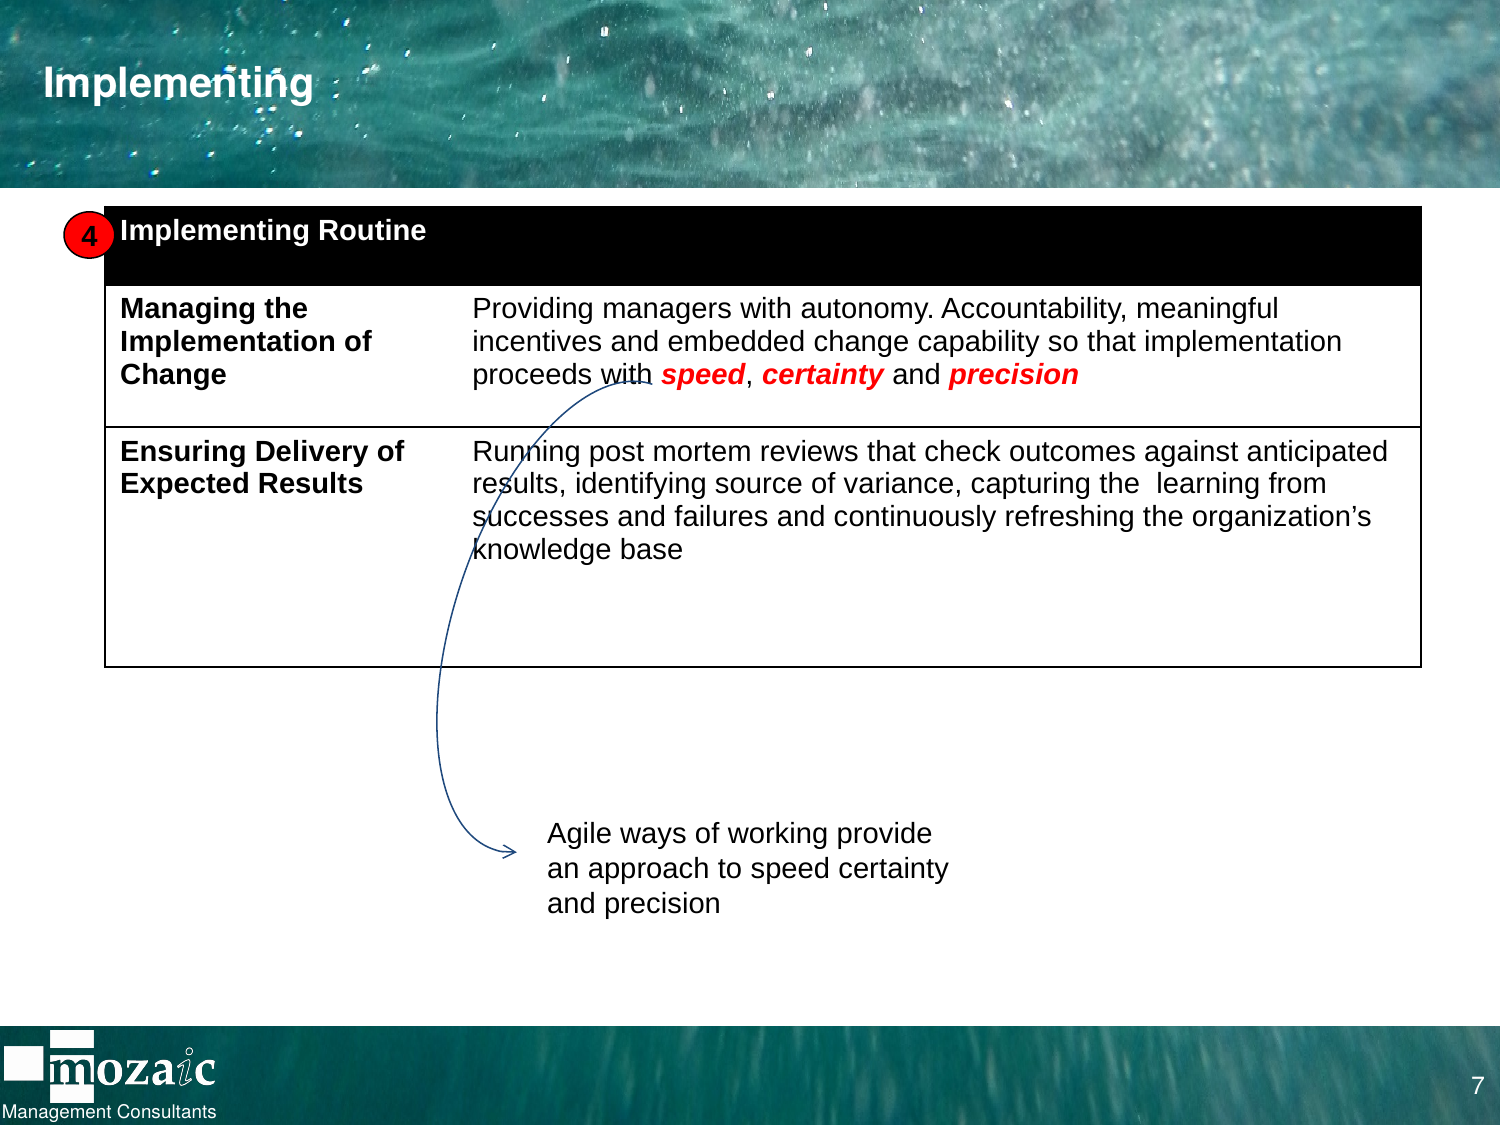

# Implementing
| Implementing Routine |  |
| --- | --- |
| Managing the Implementation of Change | Providing managers with autonomy. Accountability, meaningful incentives and embedded change capability so that implementation proceeds with speed, certainty and precision |
| Ensuring Delivery of Expected Results | Running post mortem reviews that check outcomes against anticipated results, identifying source of variance, capturing the learning from successes and failures and continuously refreshing the organization’s knowledge base |
4

Agile ways of working provide an approach to speed certainty and precision
7